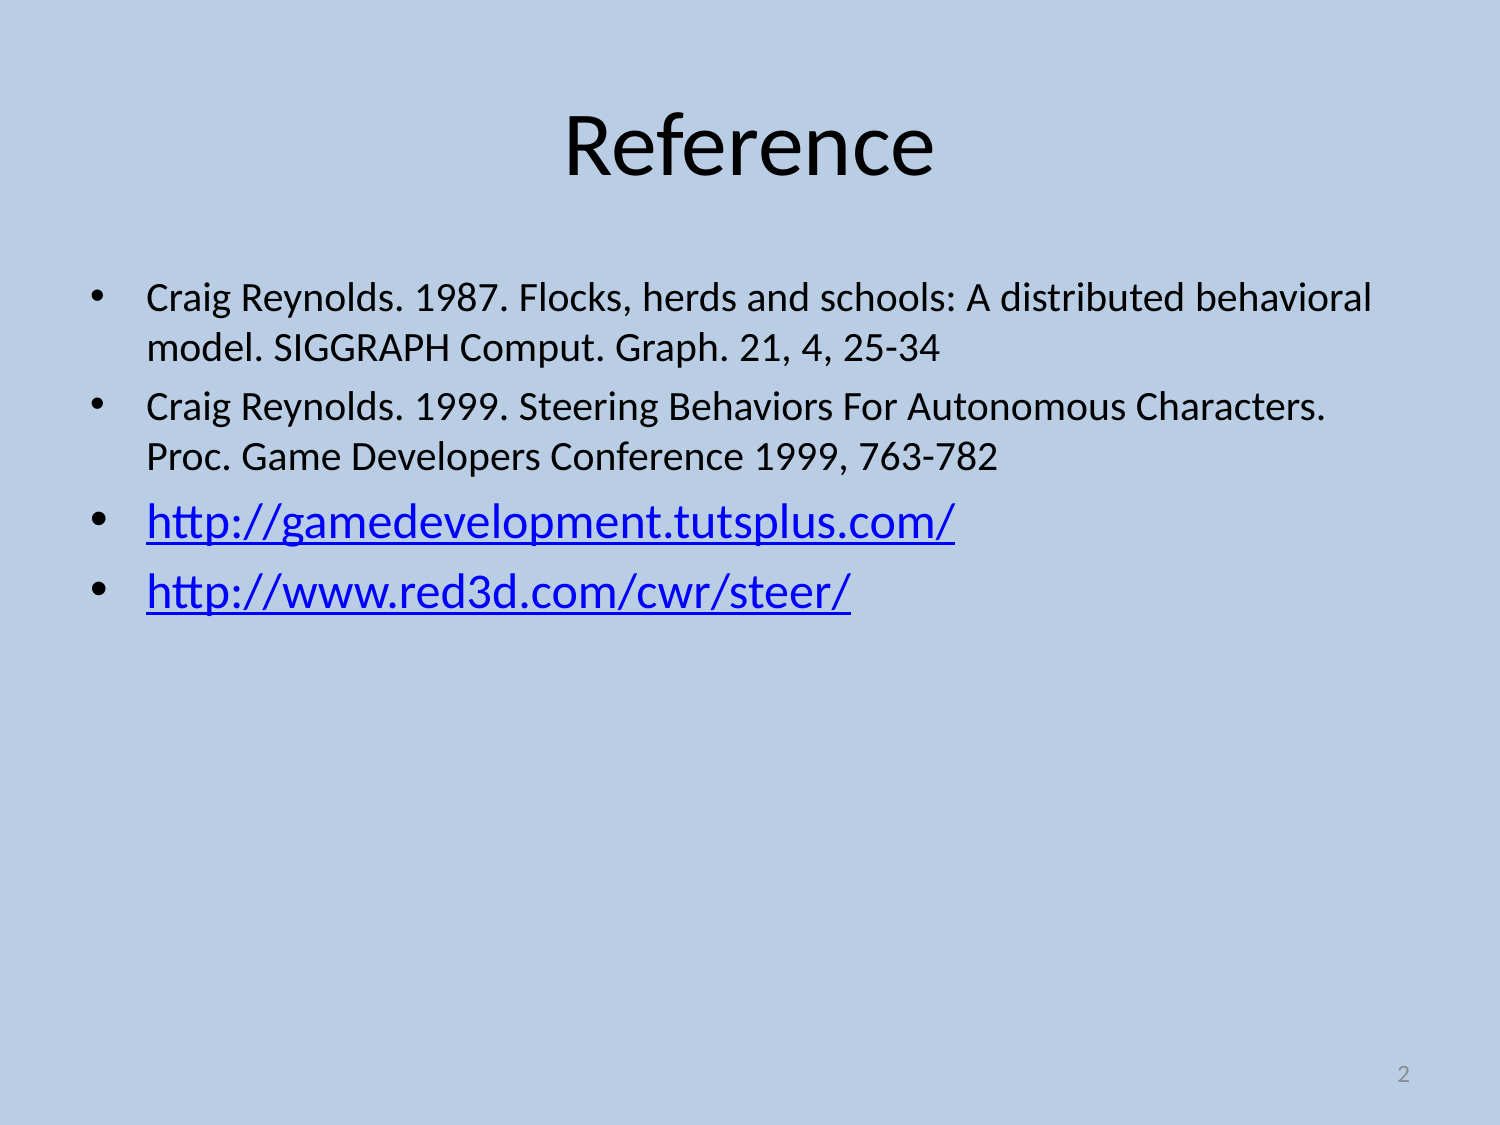

# Reference
Craig Reynolds. 1987. Flocks, herds and schools: A distributed behavioral model. SIGGRAPH Comput. Graph. 21, 4, 25-34
Craig Reynolds. 1999. Steering Behaviors For Autonomous Characters. Proc. Game Developers Conference 1999, 763-782
http://gamedevelopment.tutsplus.com/
http://www.red3d.com/cwr/steer/

2